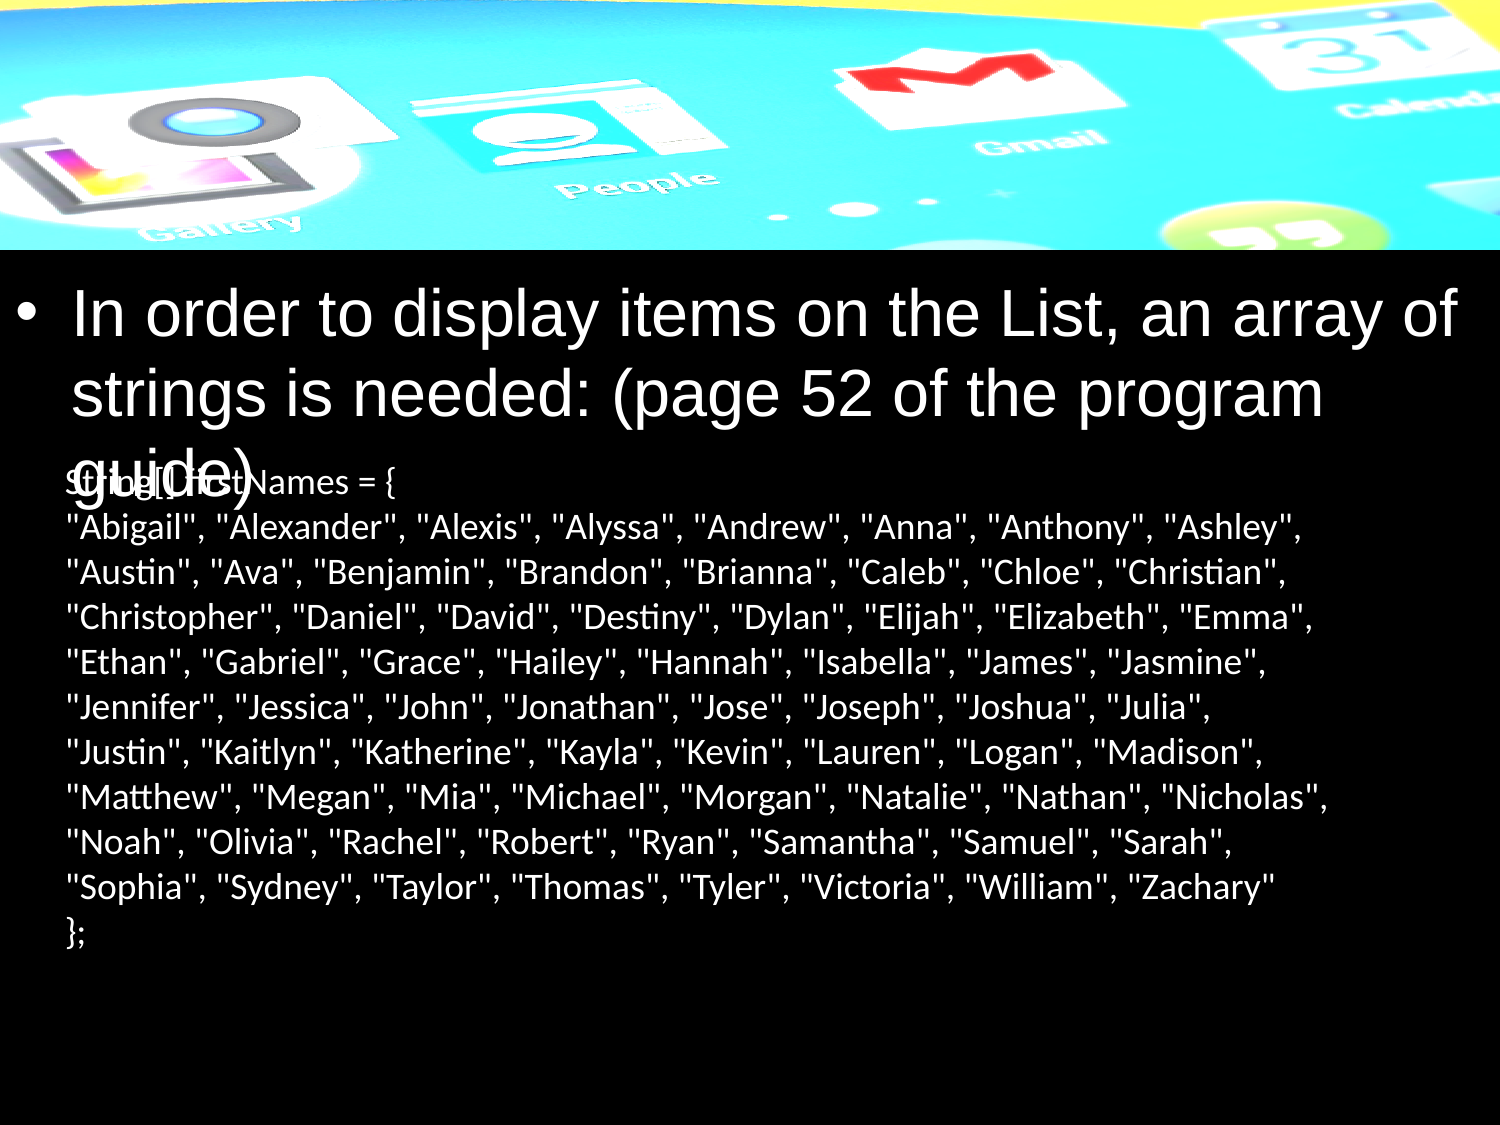

#
In order to display items on the List, an array of strings is needed: (page 52 of the program guide)

String[] firstNames = {
"Abigail", "Alexander", "Alexis", "Alyssa", "Andrew", "Anna", "Anthony", "Ashley",
"Austin", "Ava", "Benjamin", "Brandon", "Brianna", "Caleb", "Chloe", "Christian",
"Christopher", "Daniel", "David", "Destiny", "Dylan", "Elijah", "Elizabeth", "Emma",
"Ethan", "Gabriel", "Grace", "Hailey", "Hannah", "Isabella", "James", "Jasmine",
"Jennifer", "Jessica", "John", "Jonathan", "Jose", "Joseph", "Joshua", "Julia",
"Justin", "Kaitlyn", "Katherine", "Kayla", "Kevin", "Lauren", "Logan", "Madison",
"Matthew", "Megan", "Mia", "Michael", "Morgan", "Natalie", "Nathan", "Nicholas",
"Noah", "Olivia", "Rachel", "Robert", "Ryan", "Samantha", "Samuel", "Sarah",
"Sophia", "Sydney", "Taylor", "Thomas", "Tyler", "Victoria", "William", "Zachary"
};